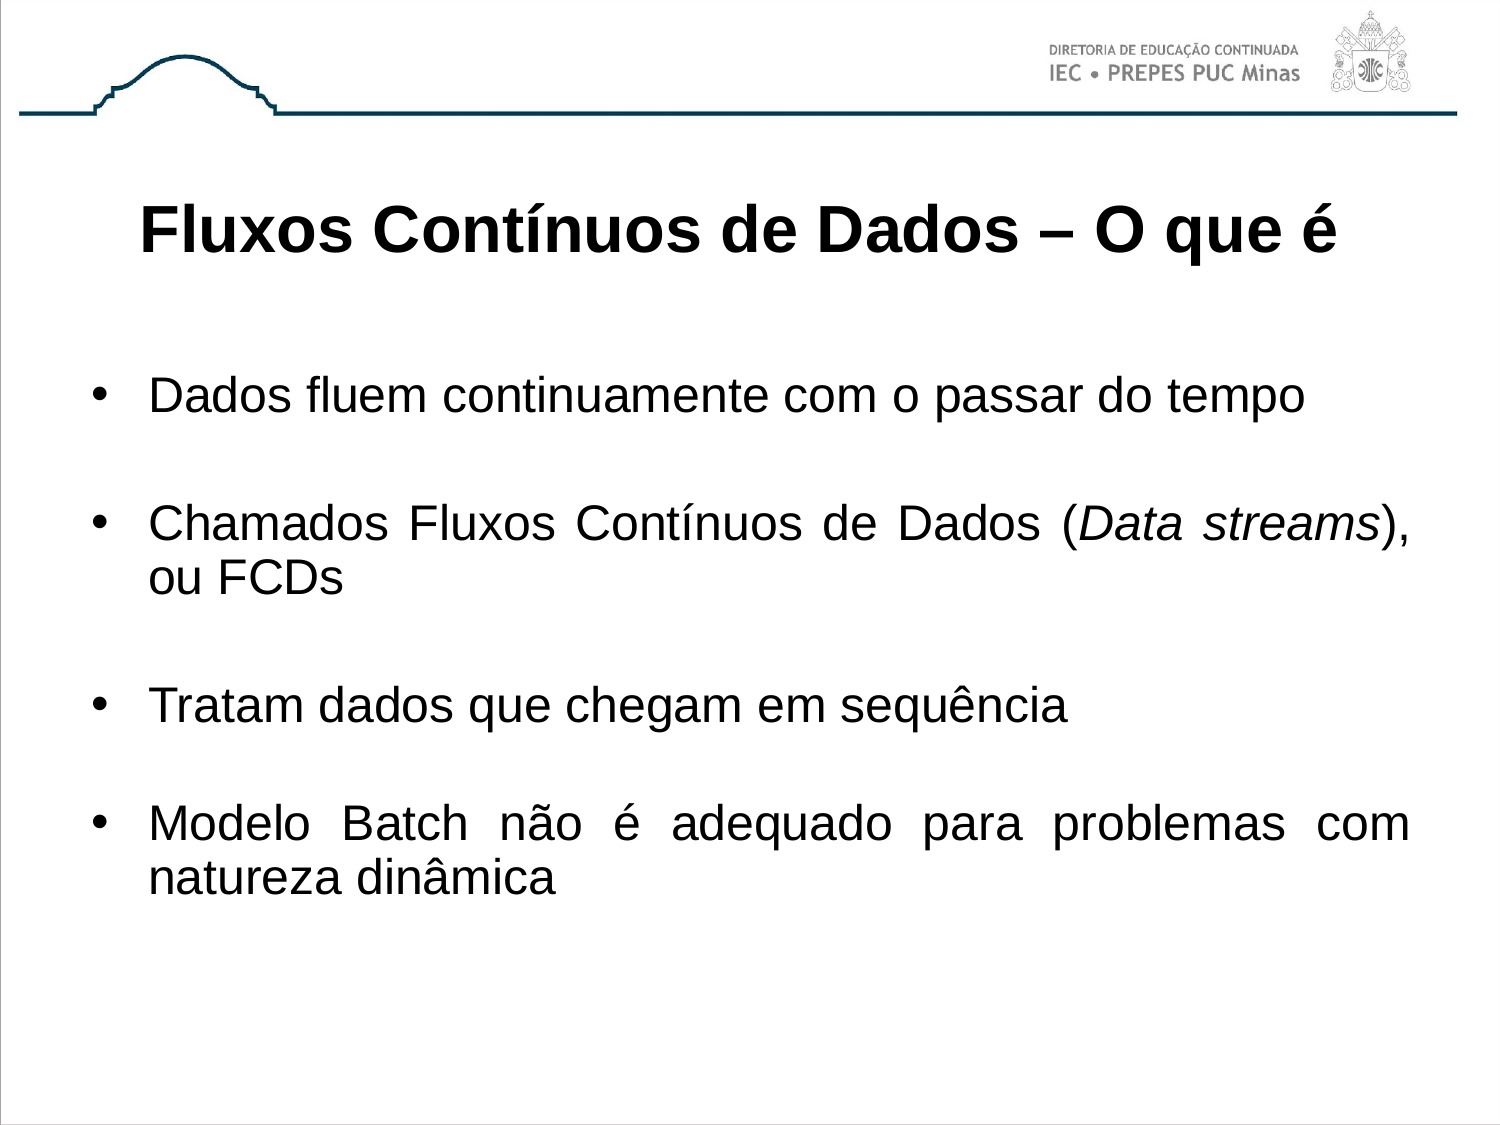

# Fluxos Contínuos de Dados – O que é
Dados fluem continuamente com o passar do tempo

Chamados Fluxos Contínuos de Dados (Data streams), ou FCDs

Tratam dados que chegam em sequência

Modelo Batch não é adequado para problemas com natureza dinâmica